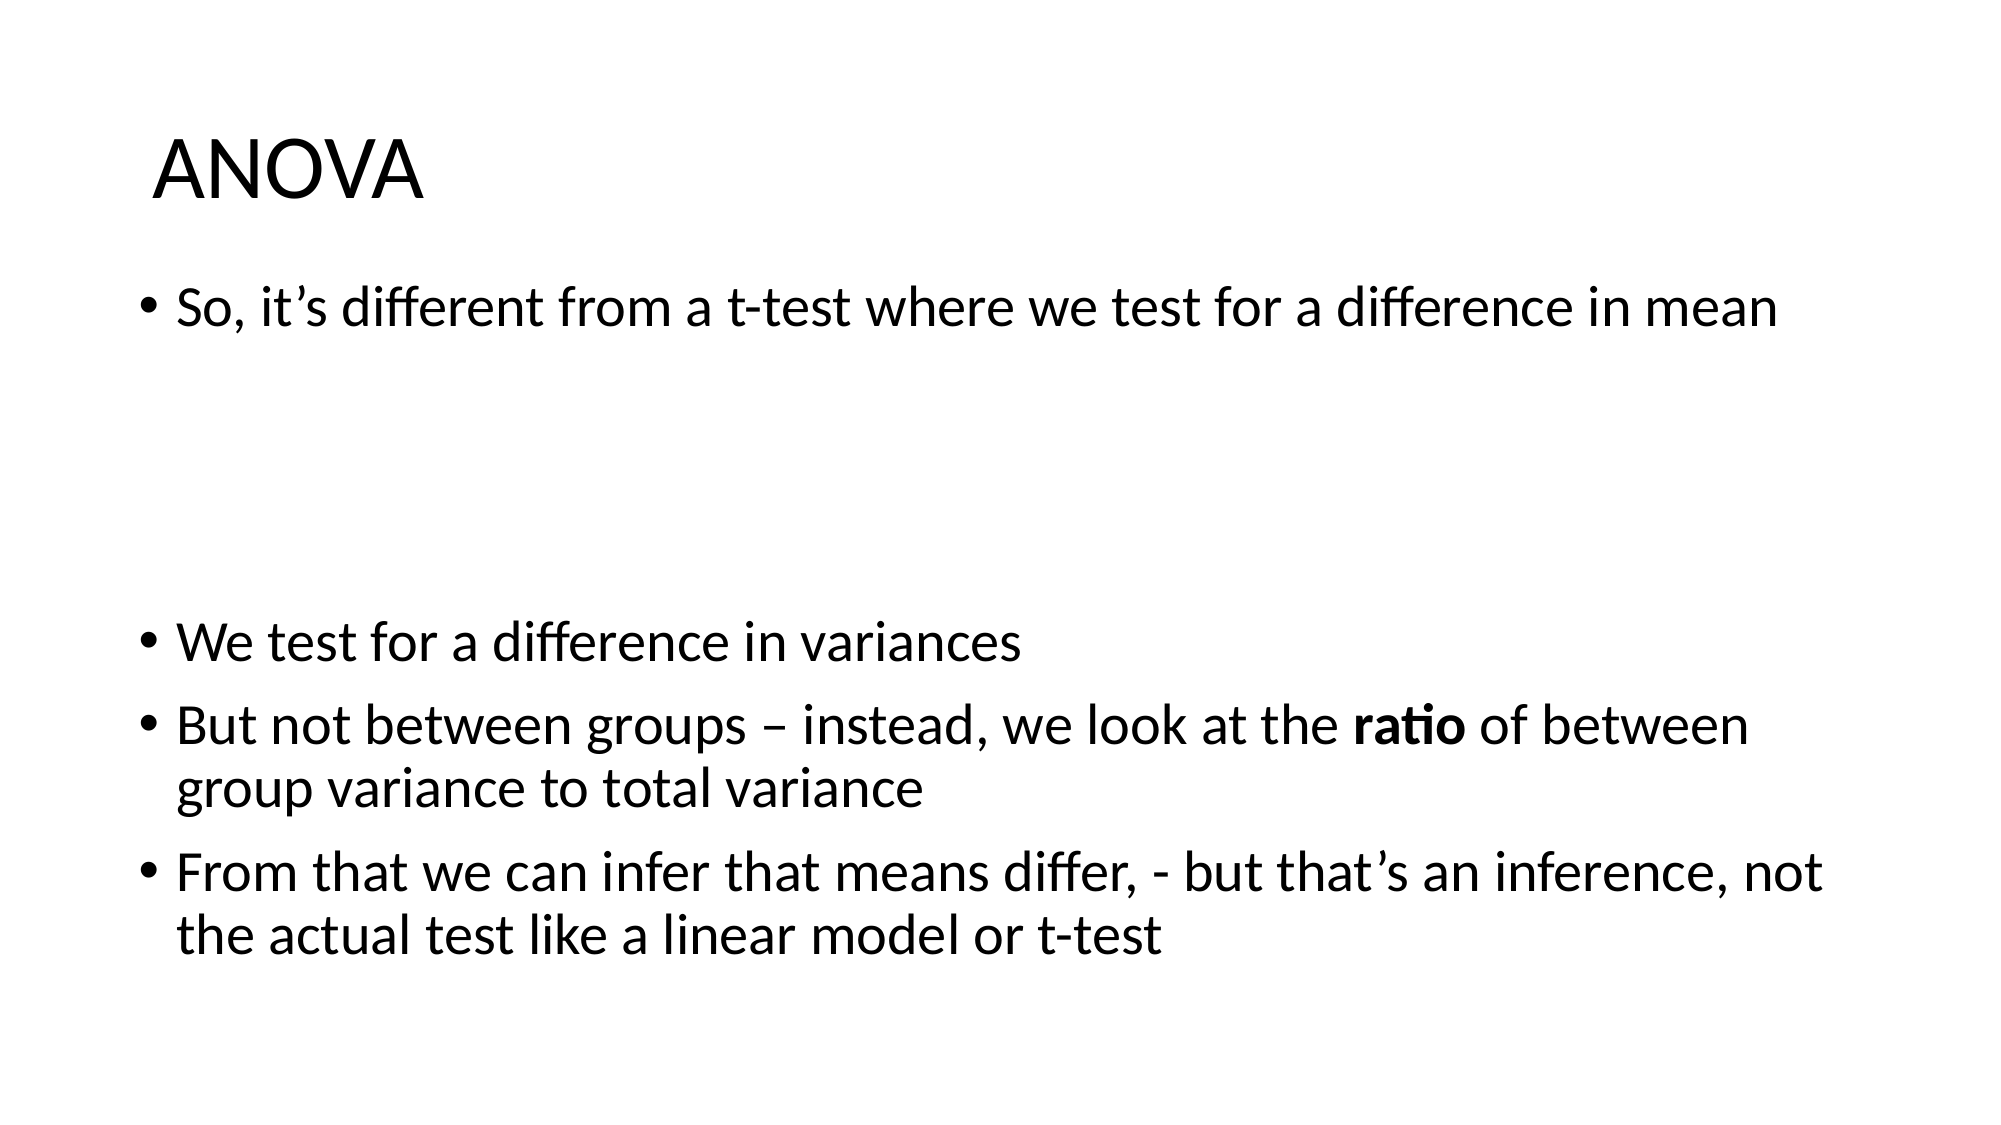

# ANOVA
So, it’s different from a t-test where we test for a difference in mean

We test for a difference in variances
But not between groups – instead, we look at the ratio of between group variance to total variance
From that we can infer that means differ, - but that’s an inference, not the actual test like a linear model or t-test